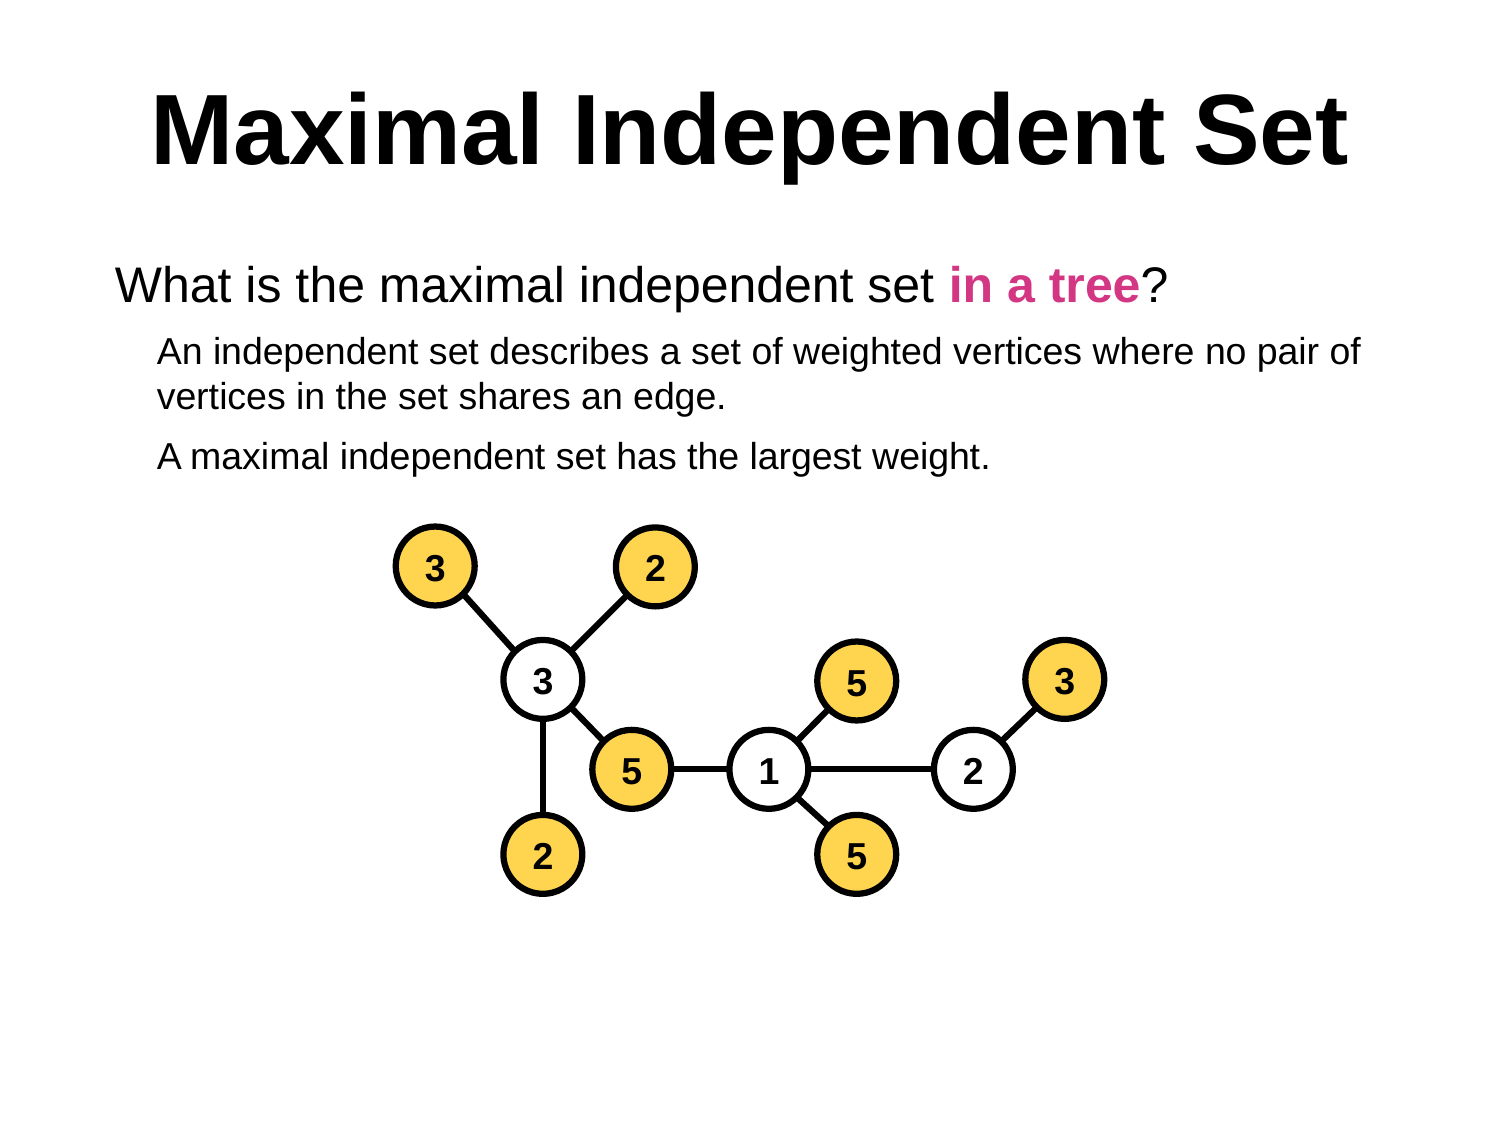

Maximal Independent Set
What is the maximal independent set in a tree?

    An independent set describes a set of weighted vertices where no pair of
    vertices in the set shares an edge.

    A maximal independent set has the largest weight.
3
2
3
3
5
5
1
2
2
5